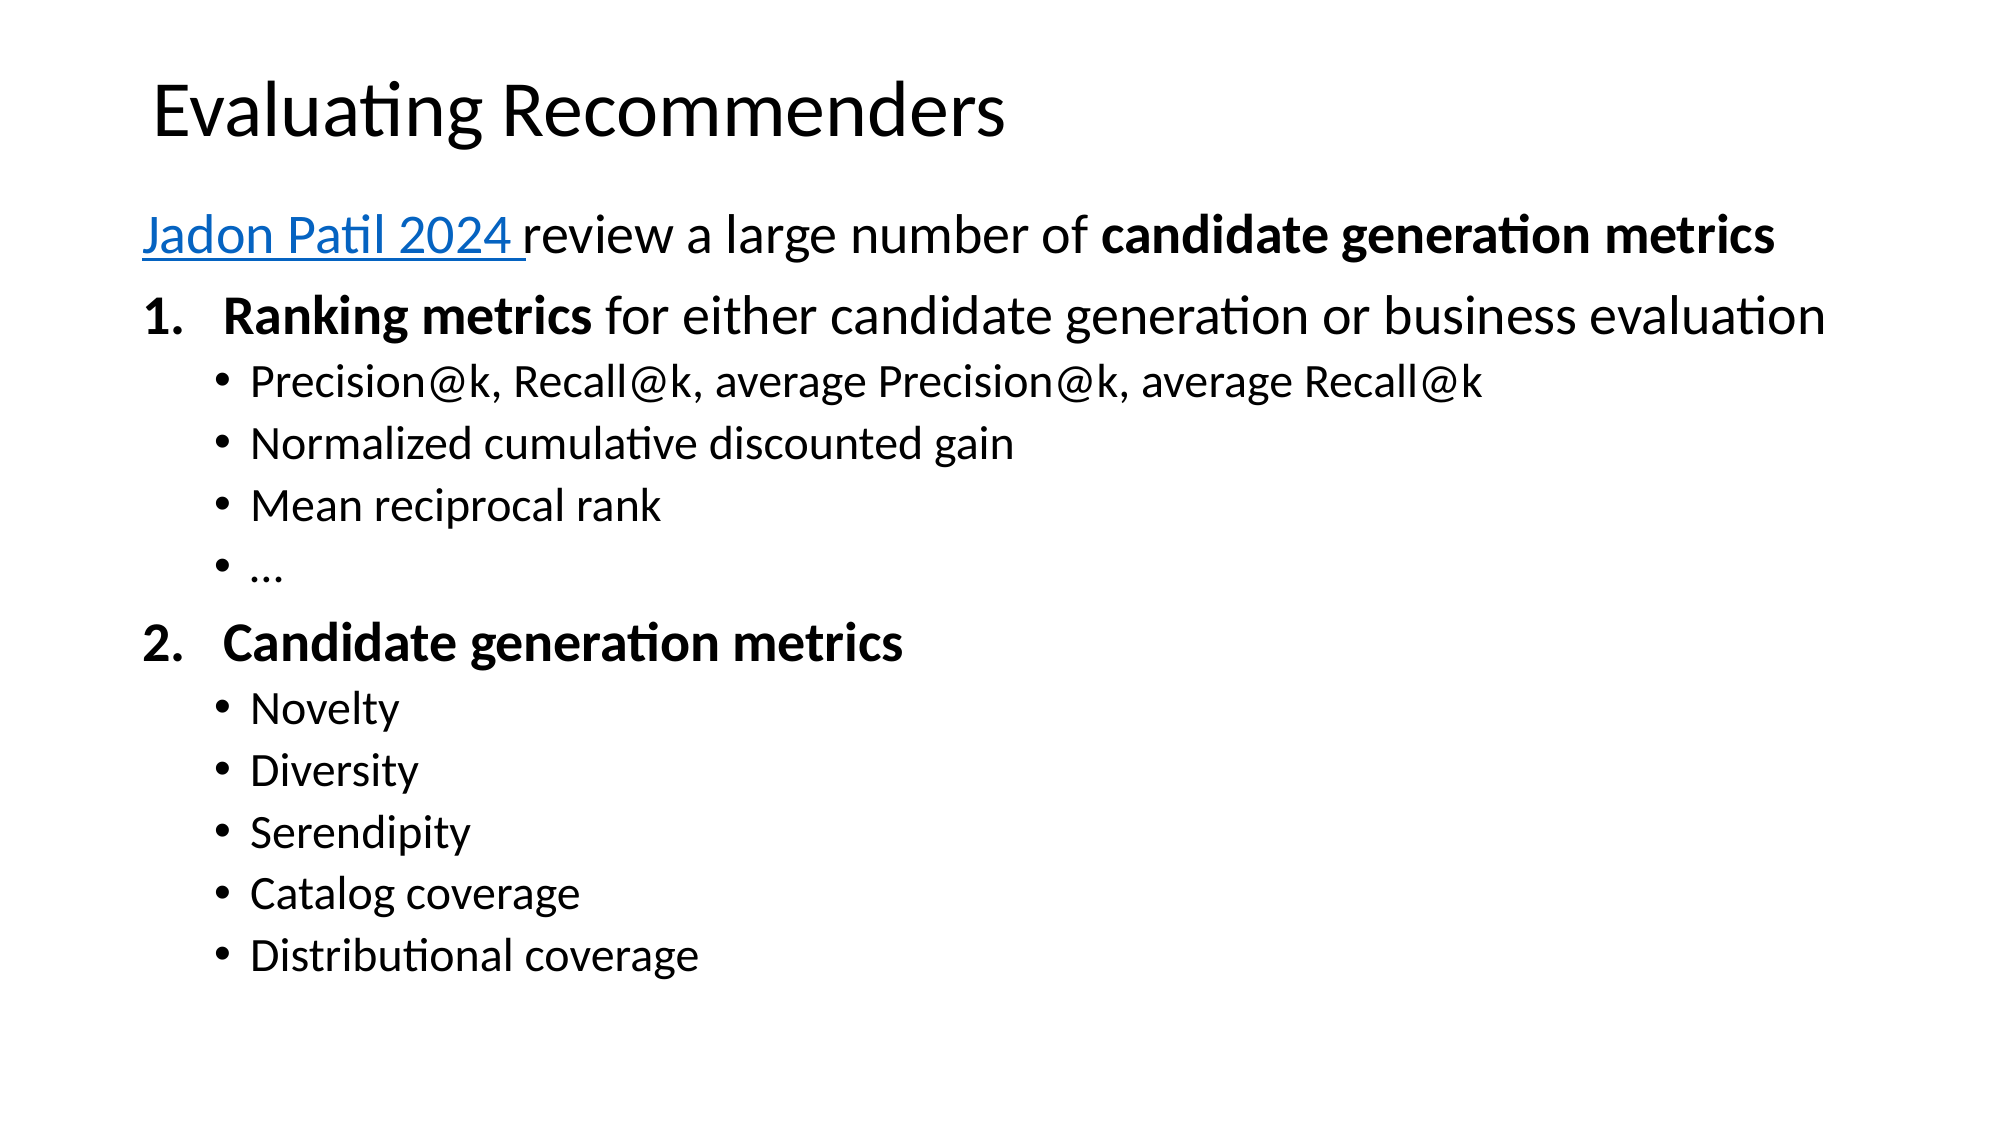

# Evaluating Recommenders
Jadon Patil 2024 review a large number of candidate generation metrics
Ranking metrics for either candidate generation or business evaluation
Precision@k, Recall@k, average Precision@k, average Recall@k
Normalized cumulative discounted gain
Mean reciprocal rank
…
Candidate generation metrics
Novelty
Diversity
Serendipity
Catalog coverage
Distributional coverage